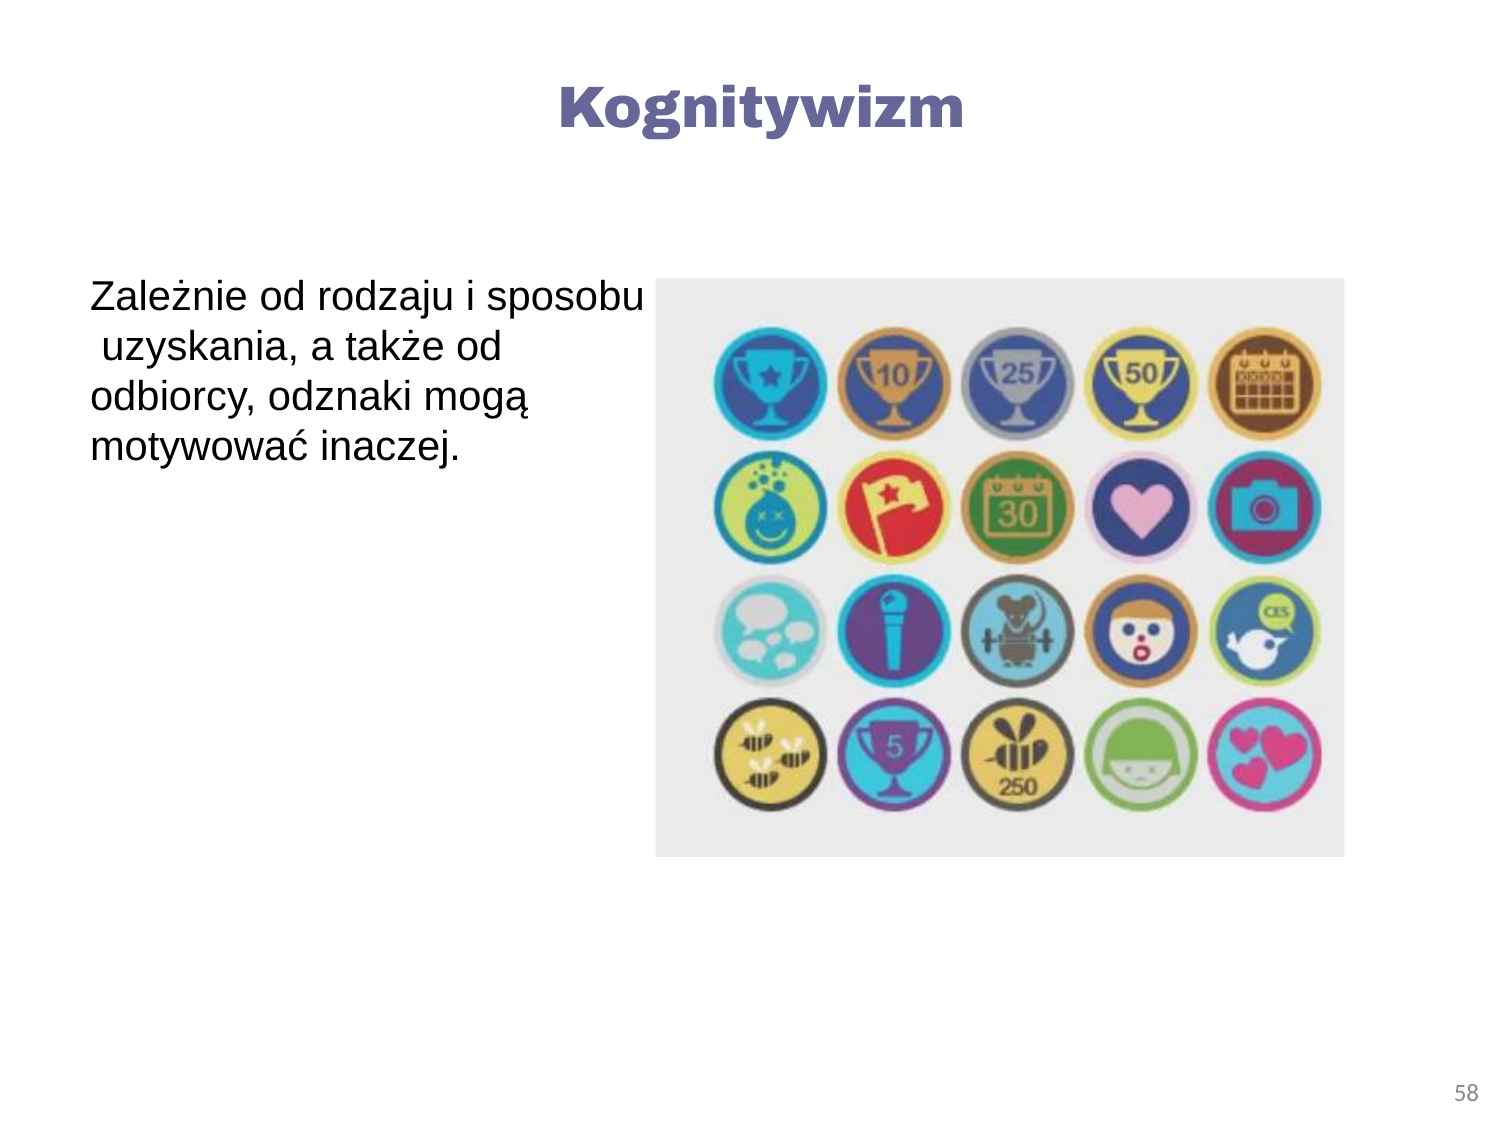

# Kognitywizm
Zależnie od rodzaju i sposobu  uzyskania, a także od  odbiorcy, odznaki mogą  motywować inaczej.

58